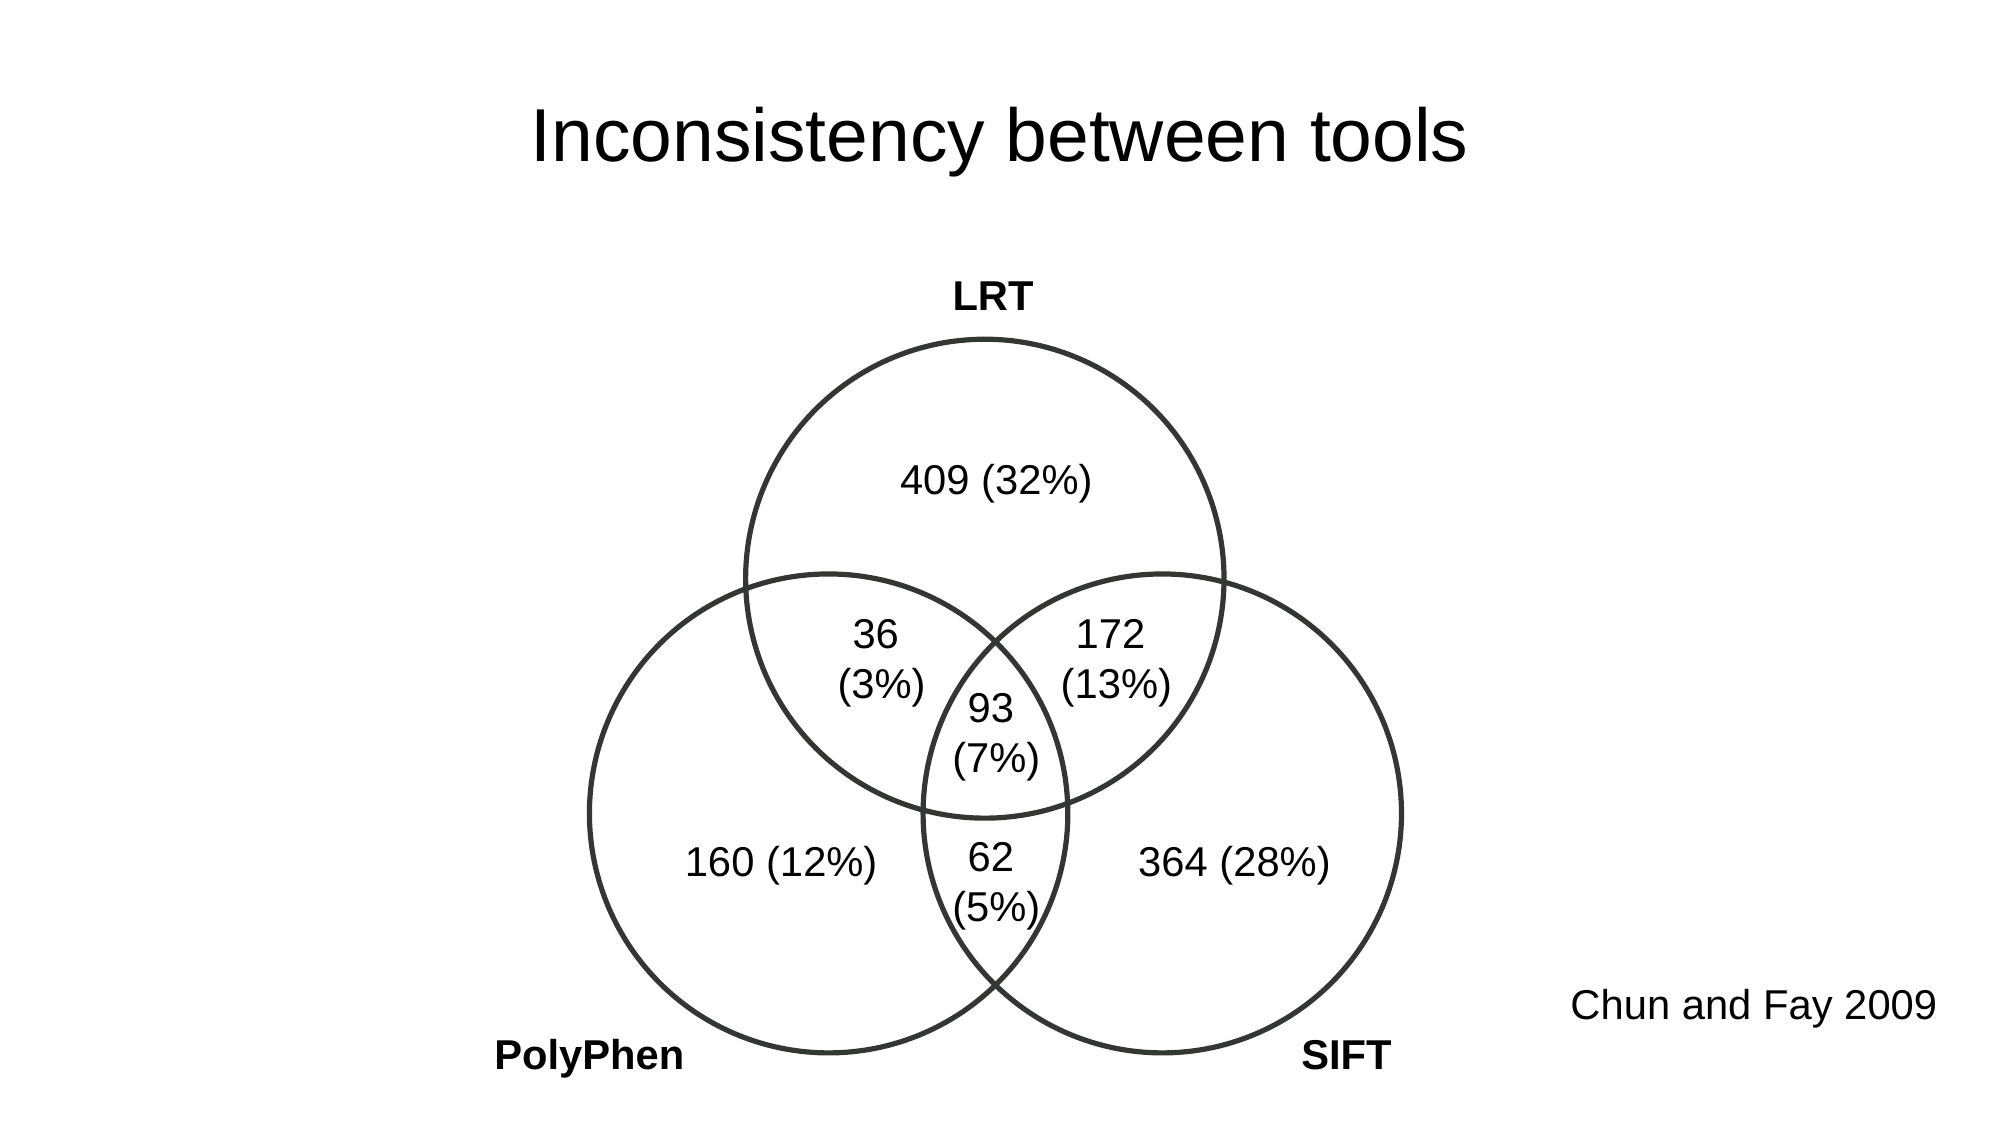

Inconsistency between tools
LRT

409 (32%)

36
(3%)
172
(13%)
93
(7%)
62
(5%)
160 (12%)
364 (28%)
PolyPhen
SIFT
Chun and Fay 2009